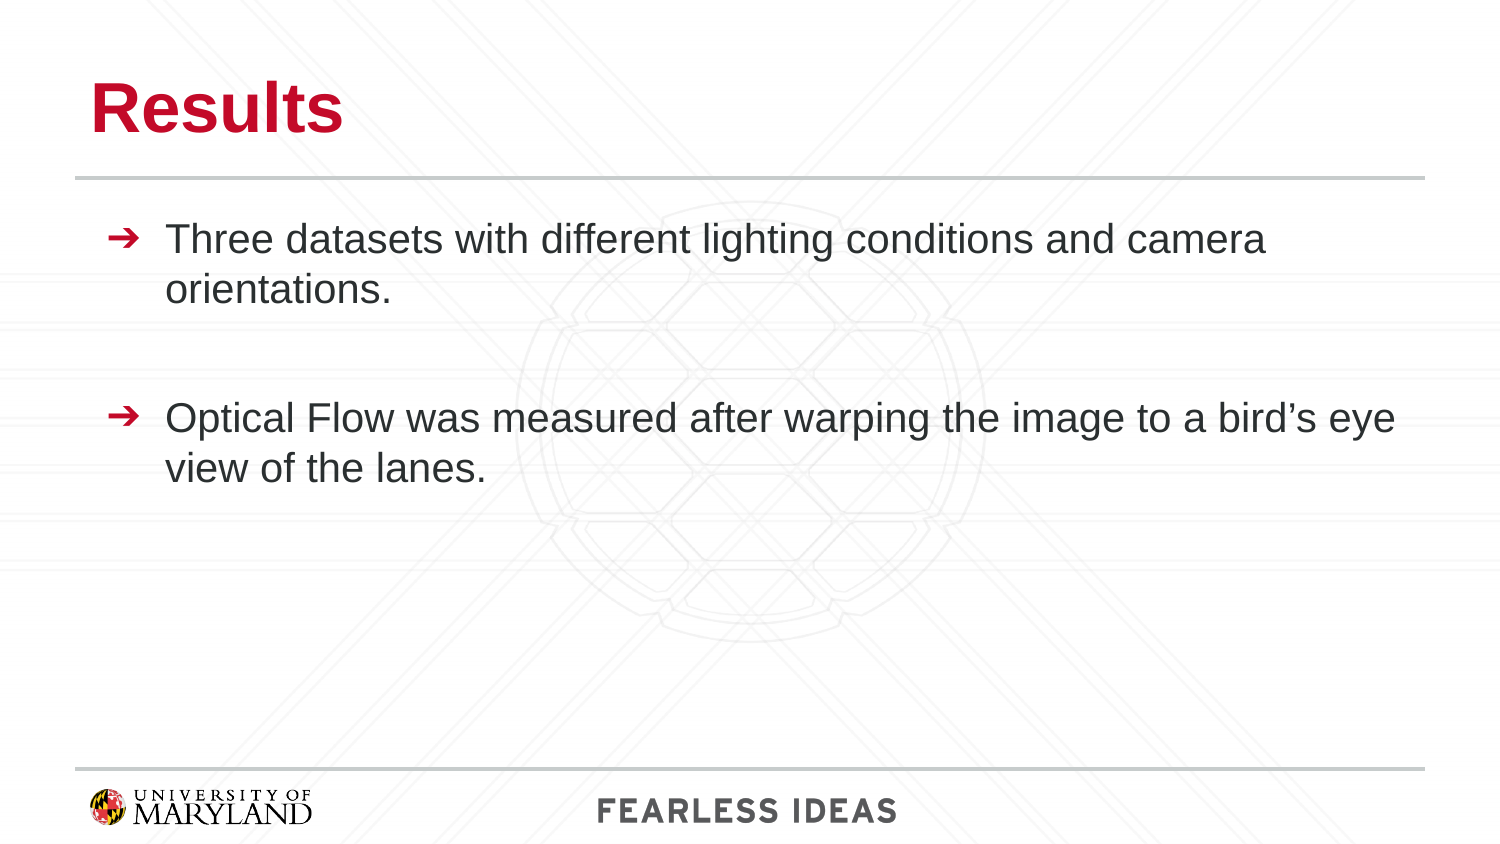

# Results
Three datasets with different lighting conditions and camera orientations.

Optical Flow was measured after warping the image to a bird’s eye view of the lanes.